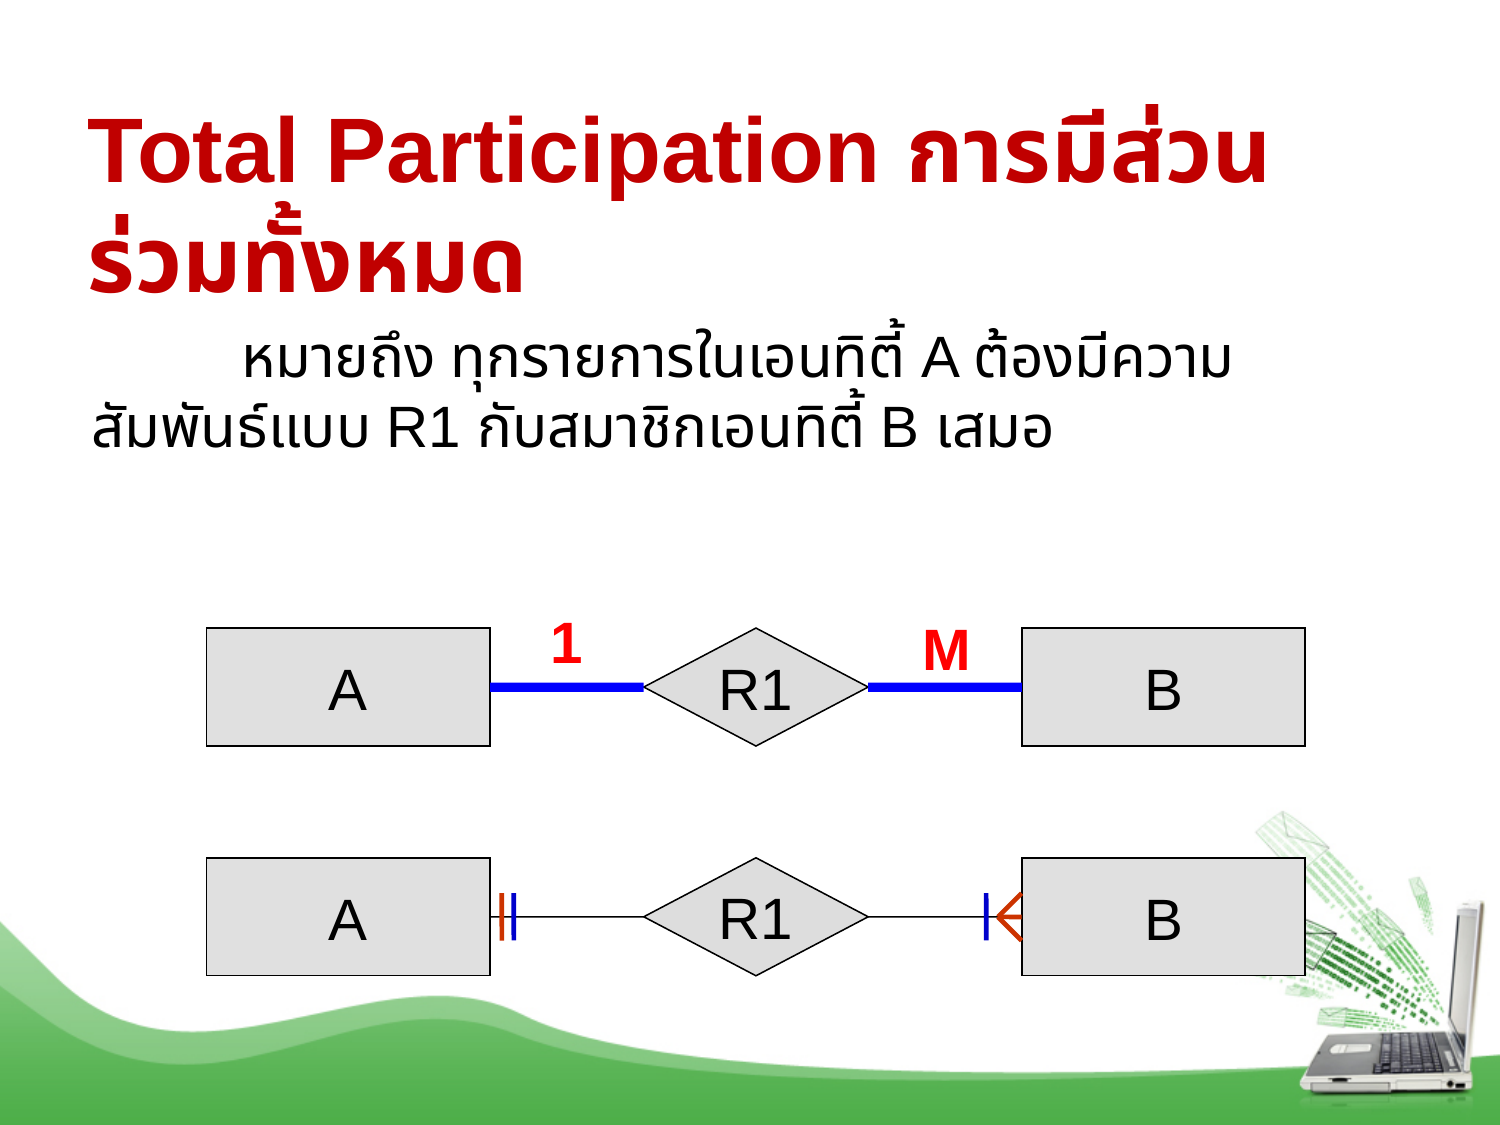

# Total Participation การมีส่วนร่วมทั้งหมด
101
	หมายถึง ทุกรายการในเอนทิตี้ A ต้องมีความสัมพันธ์แบบ R1 กับสมาชิกเอนทิตี้ B เสมอ
1
M
A
R1
B

A
R1
B